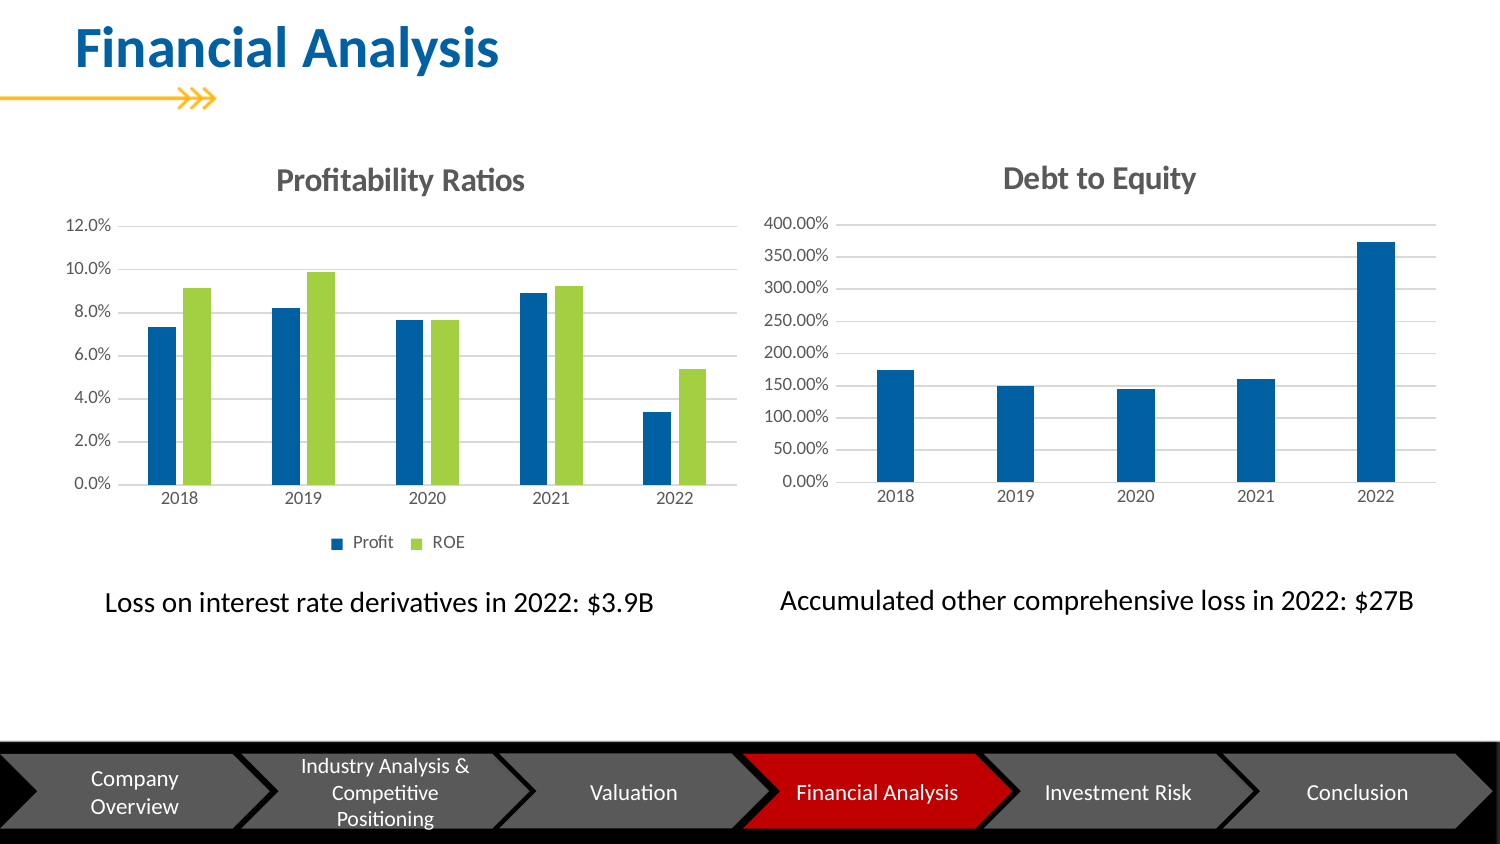

Financial Analysis

### Chart: Profitability Ratios

| Category |  Profit  |  ROE  |
|---|---|---|
| 2018 | 0.07332832899133071 | 0.09171227241835676 |
| 2019 | 0.08217466245331802 | 0.09902798726328138 |
| 2020 | 0.0765160225229209 | 0.07674275313564544 |
| 2021 | 0.08937816544738324 | 0.09223798100528878 |
| 2022 | 0.033677644567798794 | 0.05383223199629614 |

### Chart:  Debt to Equity

| Category |  Debt to Equity  |
|---|---|
| 2018 | 1.747 |
| 2019 | 1.494 |
| 2020 | 1.454 |
| 2021 | 1.61 |
| 2022 | 3.739 |
Accumulated other comprehensive loss in 2022: $27B
Loss on interest rate derivatives in 2022: $3.9B